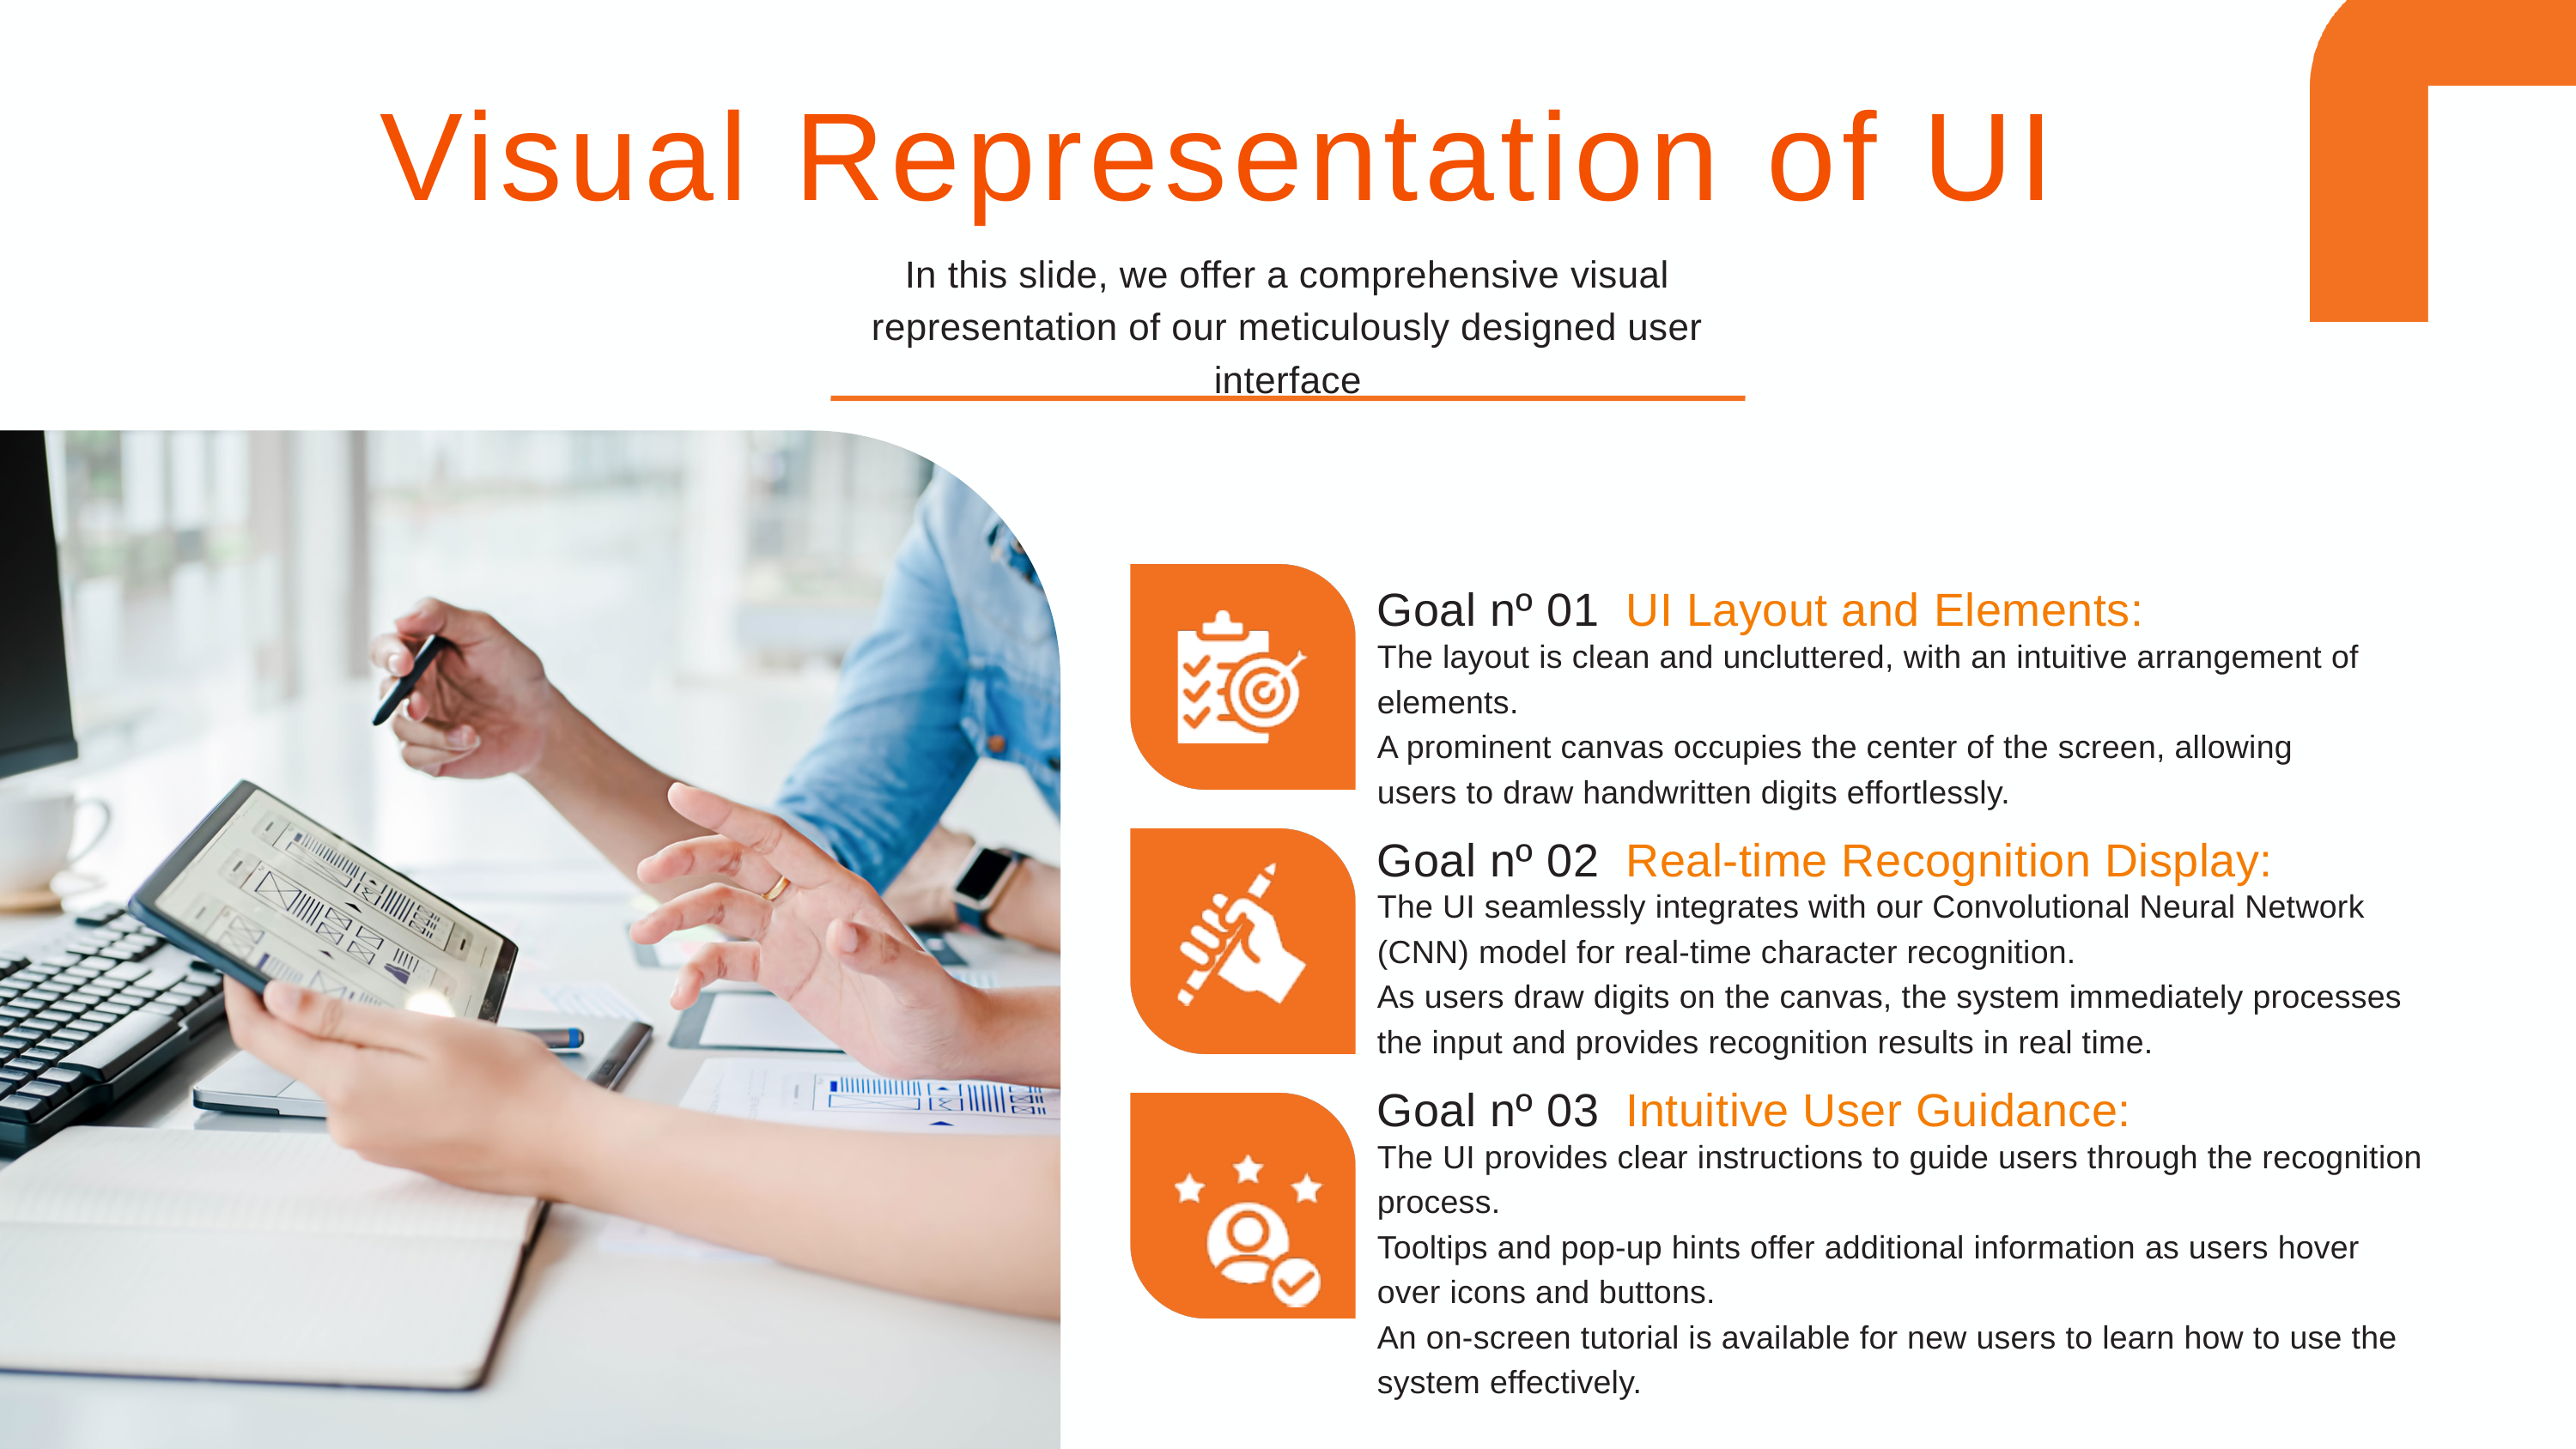

Visual Representation of UI
In this slide, we offer a comprehensive visual representation of our meticulously designed user interface

Goal nº 01  UI Layout and Elements:

The layout is clean and uncluttered, with an intuitive arrangement of elements.
A prominent canvas occupies the center of the screen, allowing users to draw handwritten digits effortlessly.

Goal nº 02  Real-time Recognition Display:

The UI seamlessly integrates with our Convolutional Neural Network (CNN) model for real-time character recognition.
As users draw digits on the canvas, the system immediately processes the input and provides recognition results in real time.

Goal nº 03  Intuitive User Guidance:

The UI provides clear instructions to guide users through the recognition process.
Tooltips and pop-up hints offer additional information as users hover over icons and buttons.
An on-screen tutorial is available for new users to learn how to use the system effectively.